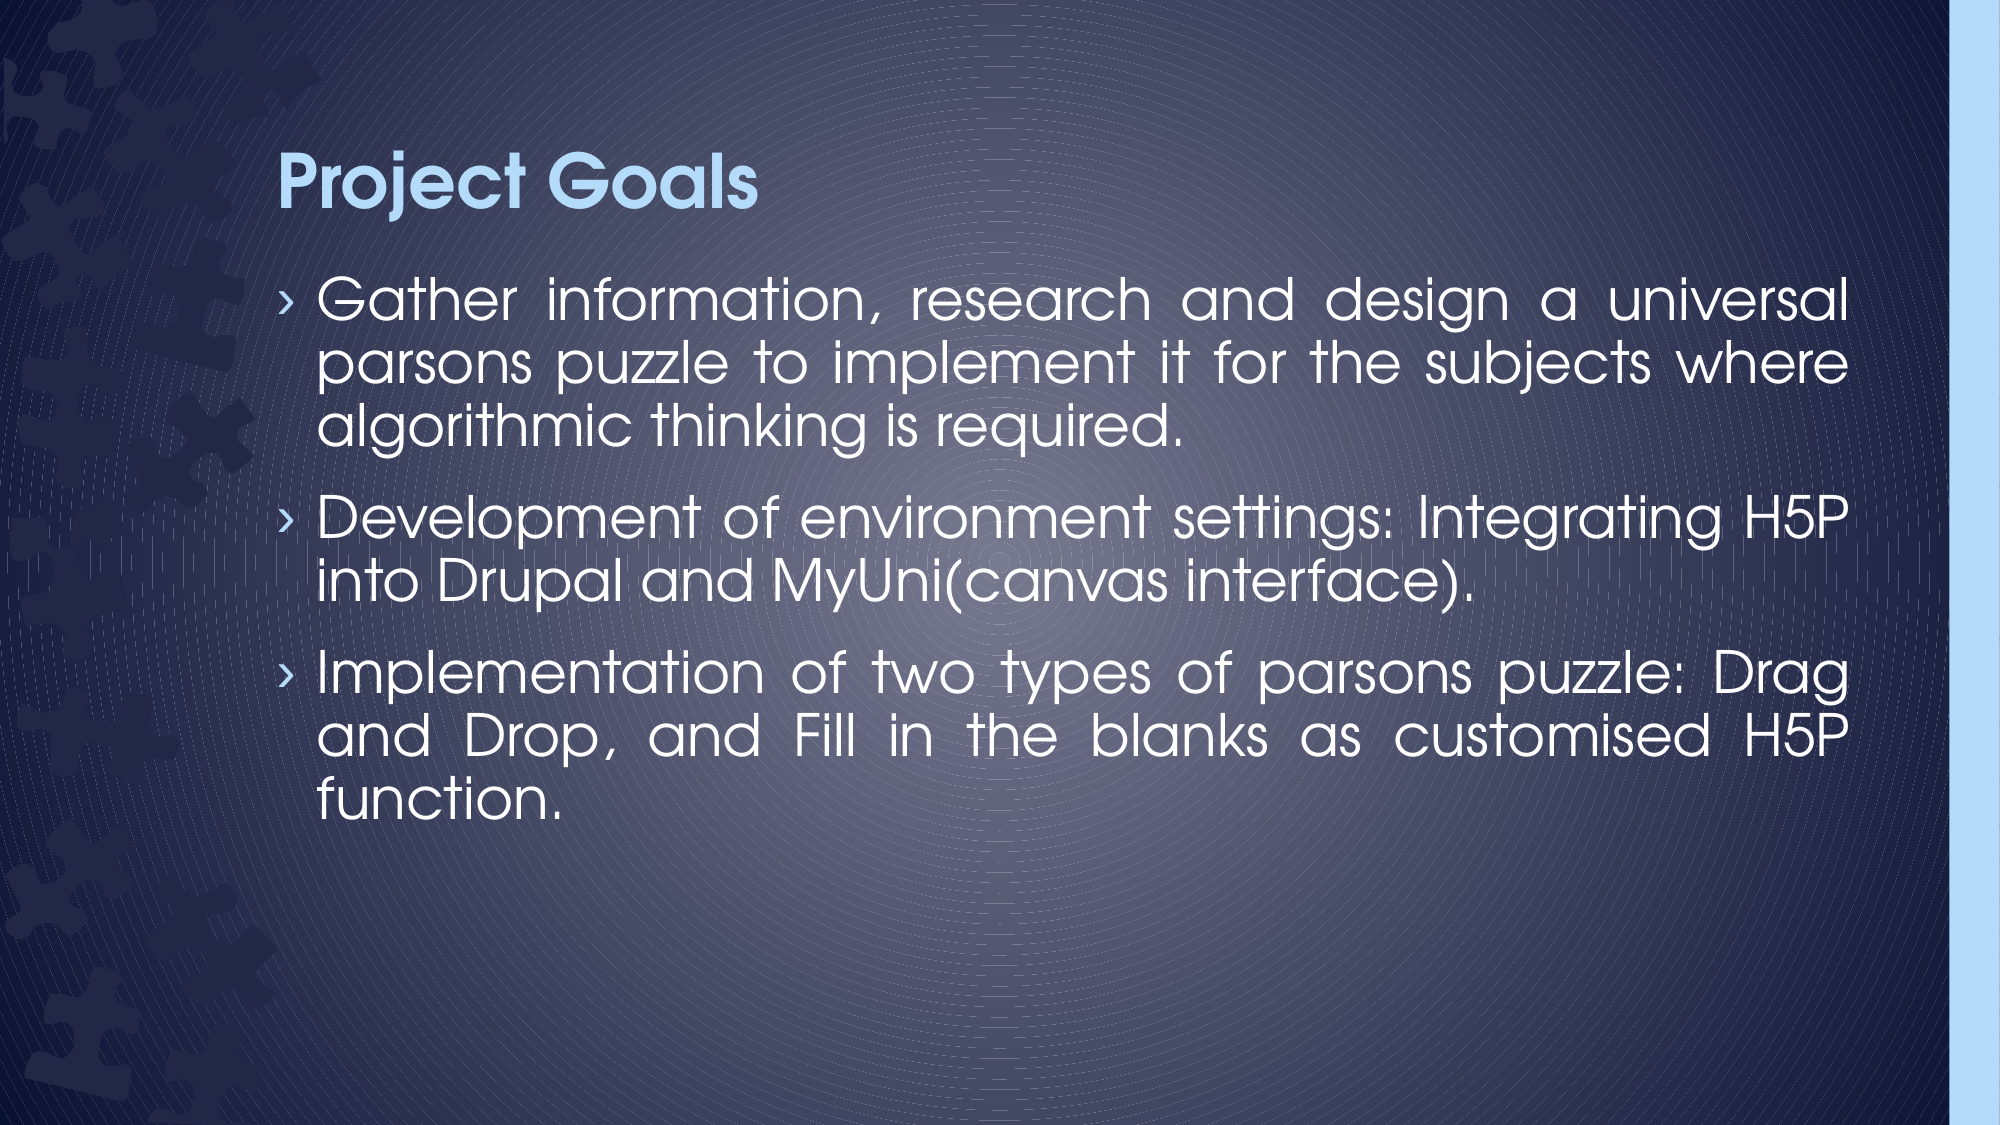

# Project Goals
Gather information, research and design a universal parsons puzzle to implement it for the subjects where algorithmic thinking is required.
Development of environment settings: Integrating H5P into Drupal and MyUni(canvas interface).
Implementation of two types of parsons puzzle: Drag and Drop, and Fill in the blanks as customised H5P function.